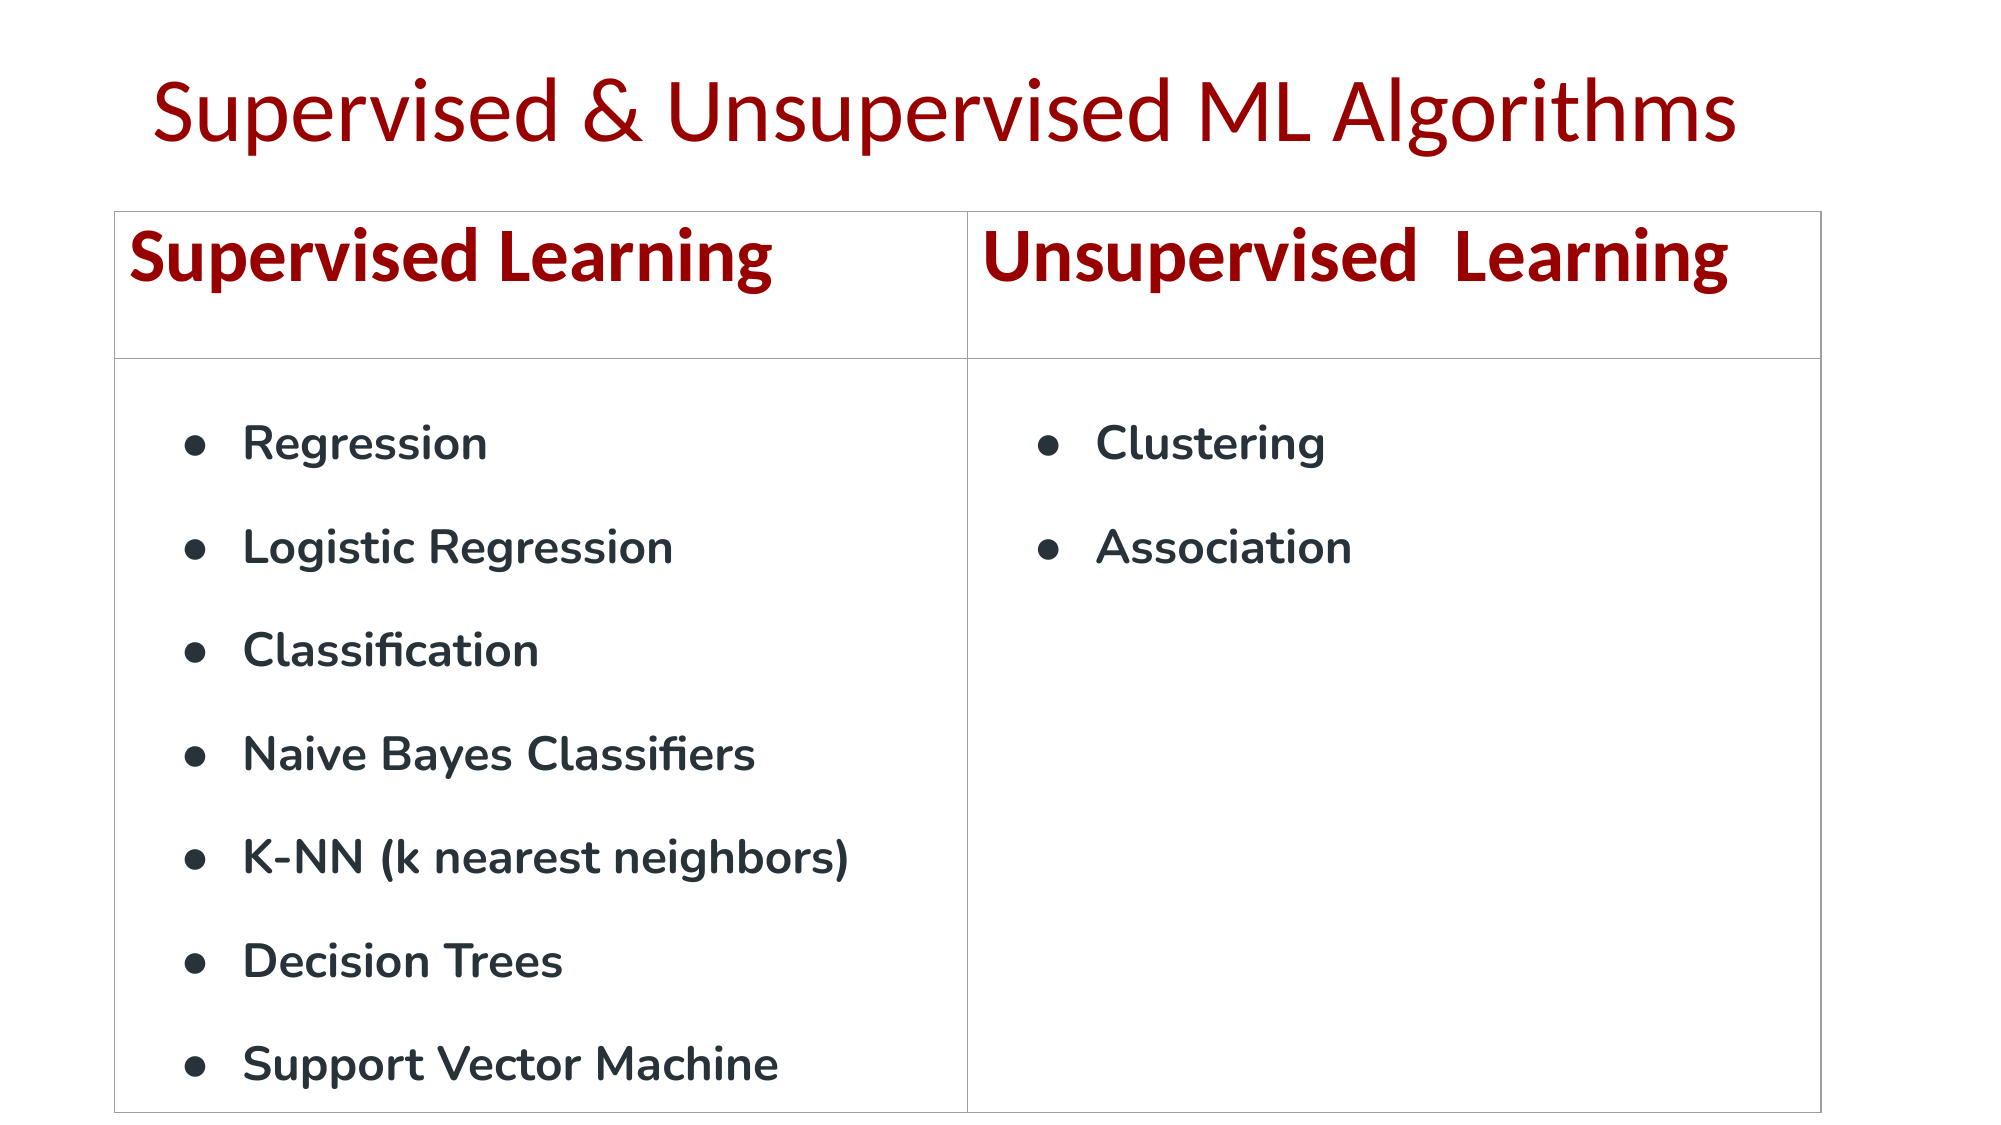

# Supervised & Unsupervised ML Algorithms
| Supervised Learning | Unsupervised Learning |
| --- | --- |
| Regression Logistic Regression Classification Naive Bayes Classifiers K-NN (k nearest neighbors) Decision Trees Support Vector Machine | Clustering Association |